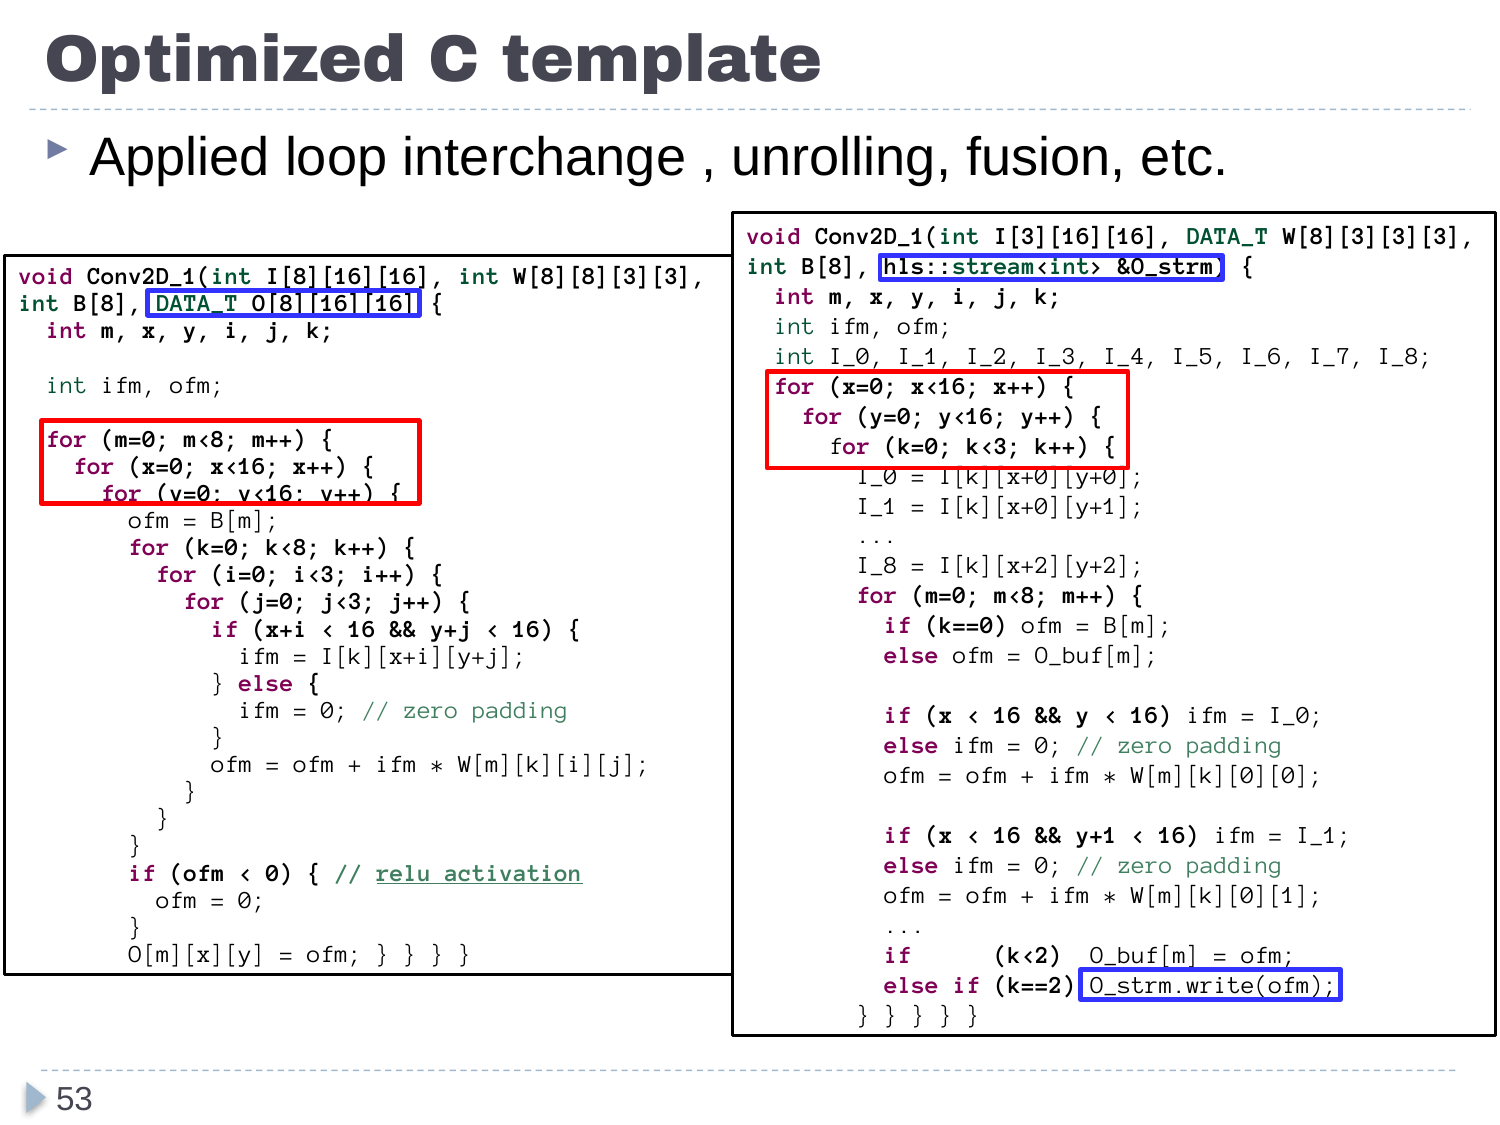

# Optimized C template
Applied loop interchange , unrolling, fusion, etc.
void Conv2D_1(int I[3][16][16], DATA_T W[8][3][3][3], int B[8], hls::stream<int> &O_strm) {
  int m, x, y, i, j, k;
  int ifm, ofm;
  int I_0, I_1, I_2, I_3, I_4, I_5, I_6, I_7, I_8;
  for (x=0; x<16; x++) {
    for (y=0; y<16; y++) {
      for (k=0; k<3; k++) {
        I_0 = I[k][x+0][y+0];
        I_1 = I[k][x+0][y+1];
        ...
        I_8 = I[k][x+2][y+2];
        for (m=0; m<8; m++) {
          if (k==0) ofm = B[m];
          else ofm = O_buf[m];

          if (x < 16 && y < 16) ifm = I_0;
          else ifm = 0; // zero padding
          ofm = ofm + ifm * W[m][k][0][0];

          if (x < 16 && y+1 < 16) ifm = I_1;
          else ifm = 0; // zero padding
          ofm = ofm + ifm * W[m][k][0][1];
          ...
          if      (k<2)  O_buf[m] = ofm;
          else if (k==2) O_strm.write(ofm);
        } } } } }

void Conv2D_1(int I[8][16][16], int W[8][8][3][3], int B[8], DATA_T O[8][16][16] {
  int m, x, y, i, j, k;

  int ifm, ofm;

  for (m=0; m<8; m++) {
    for (x=0; x<16; x++) {
      for (y=0; y<16; y++) {
        ofm = B[m];
        for (k=0; k<8; k++) {
          for (i=0; i<3; i++) {
            for (j=0; j<3; j++) {
              if (x+i < 16 && y+j < 16) {
                ifm = I[k][x+i][y+j];
              } else {
                ifm = 0; // zero padding
              }
              ofm = ofm + ifm * W[m][k][i][j];
            }
          }
        }
        if (ofm < 0) { // relu activation
          ofm = 0;
        }
        O[m][x][y] = ofm; } } } }

53